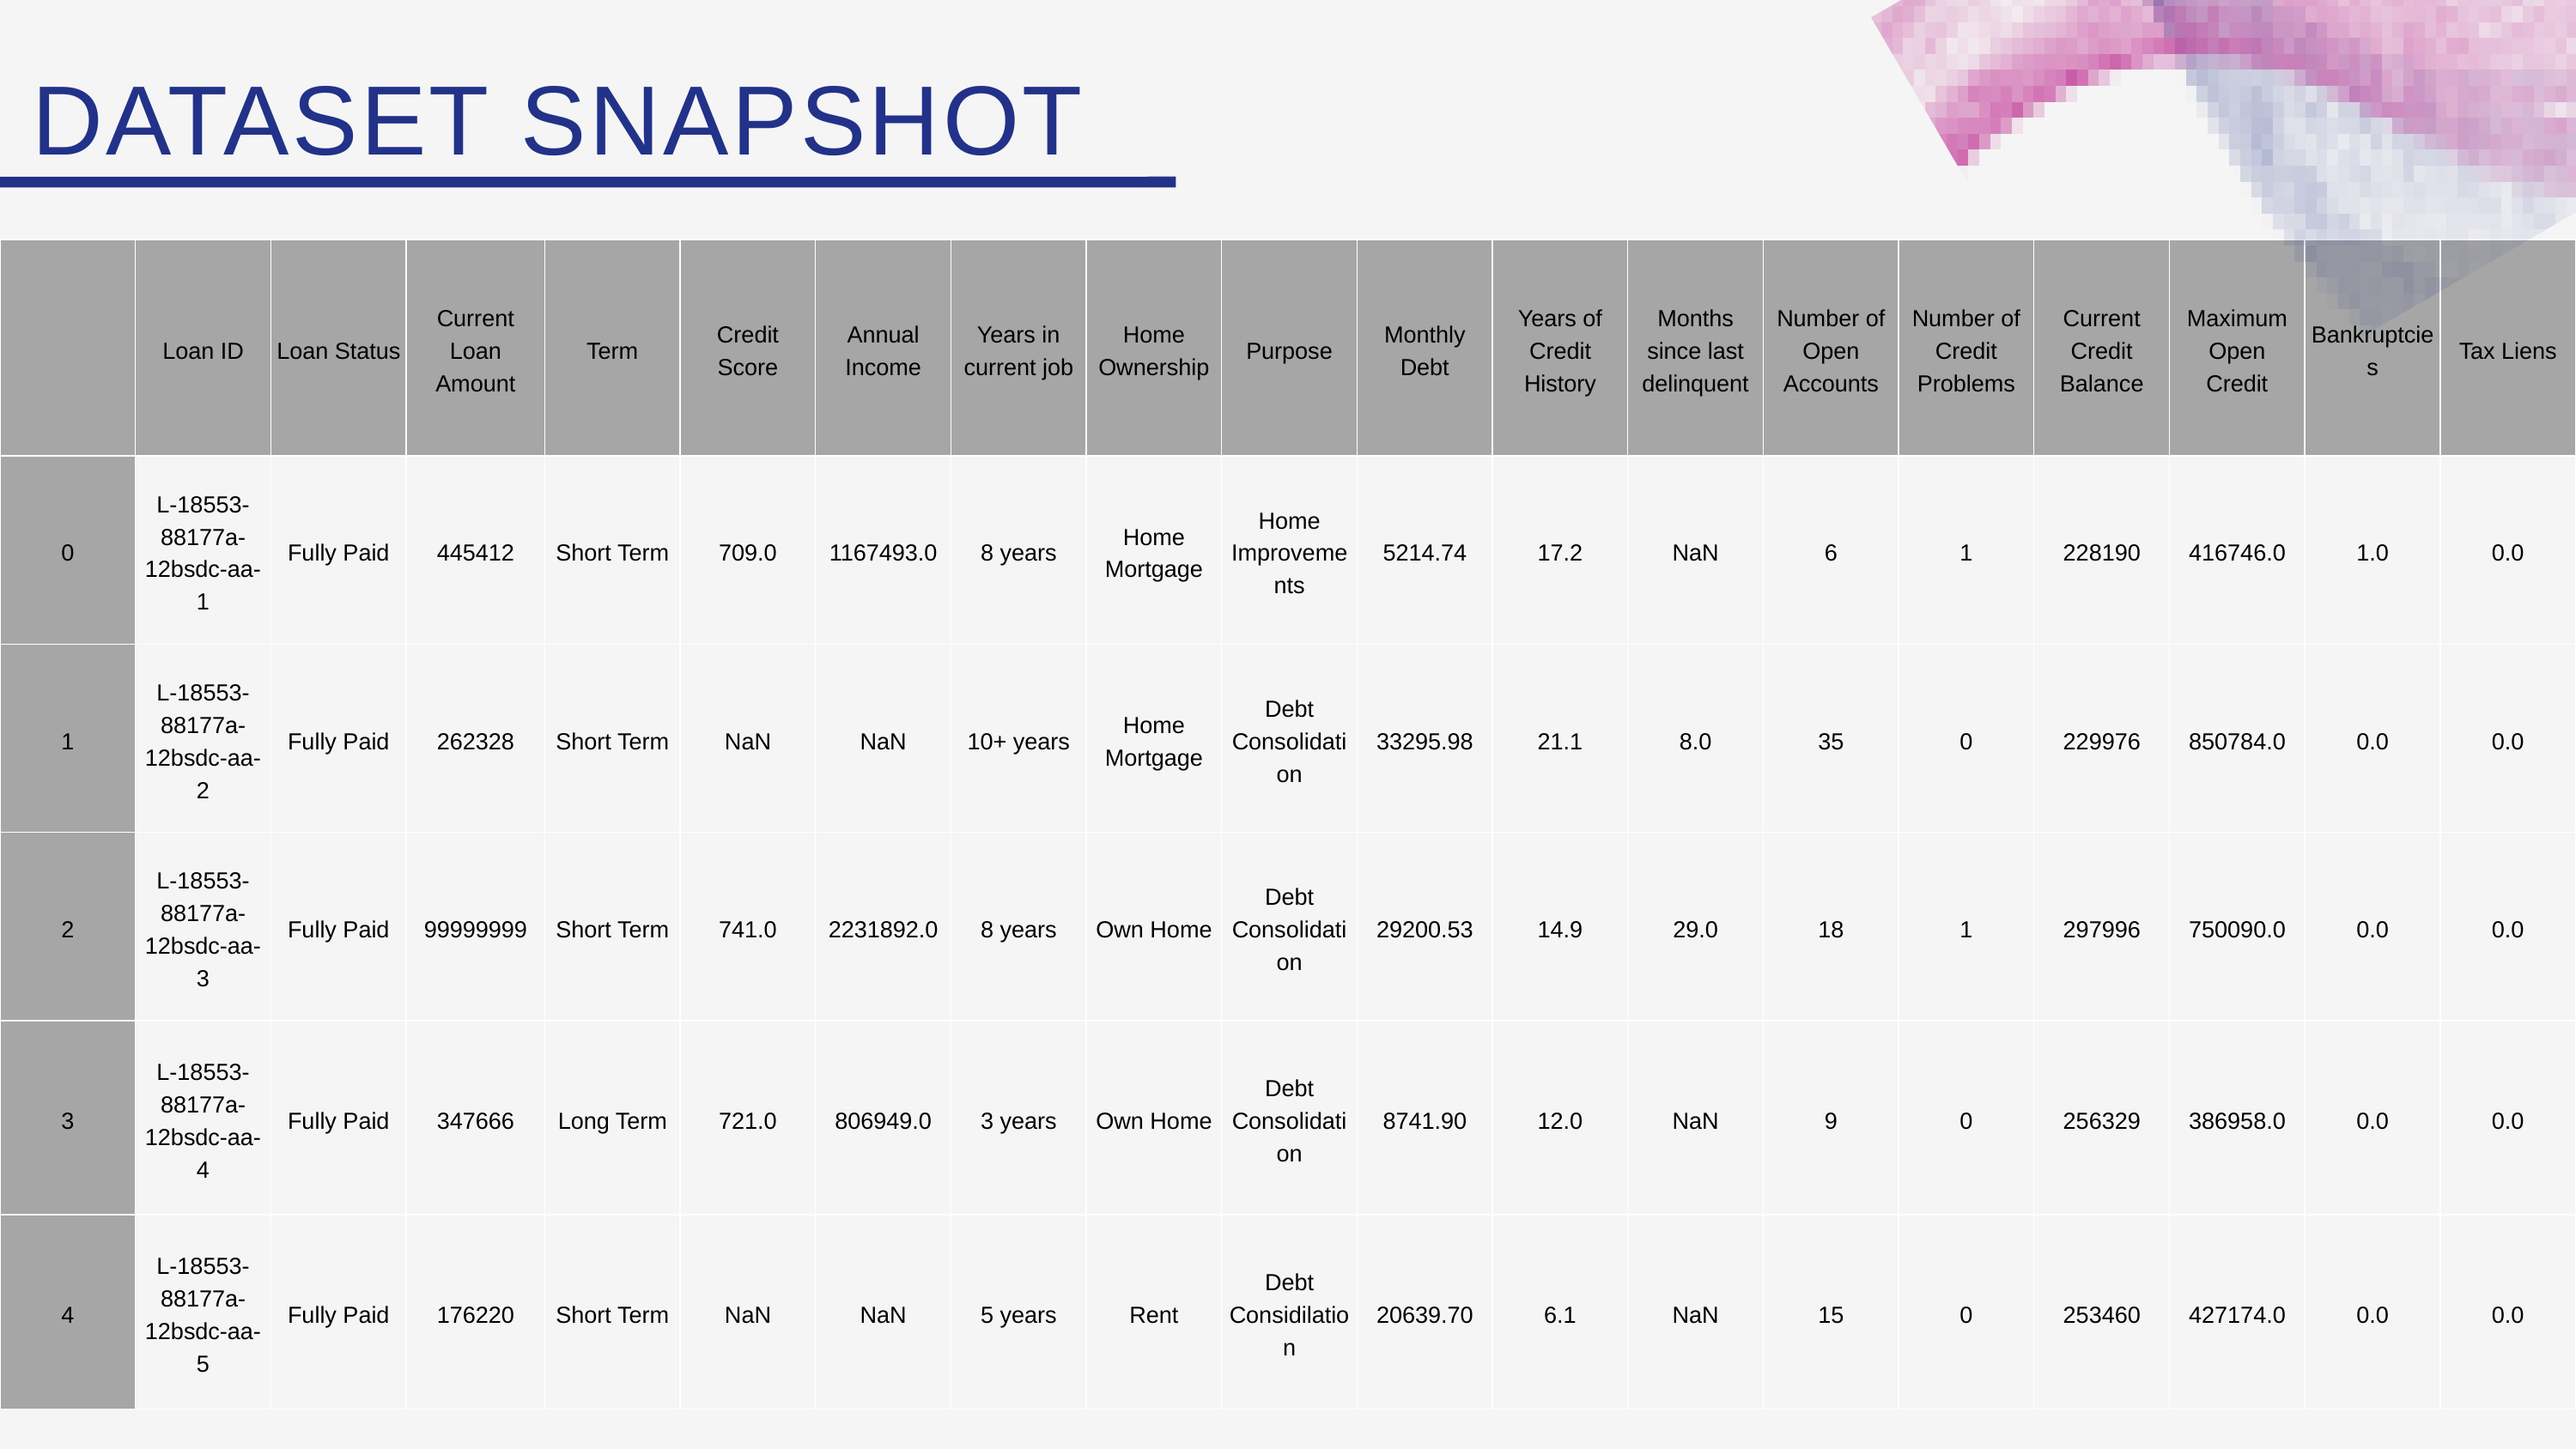

DATASET SNAPSHOT

|  | Loan ID | Loan Status | Current Loan Amount | Term | Credit Score | Annual Income | Years in current job | Home Ownership | Purpose | Monthly Debt | Years of Credit History | Months since last delinquent | Number of Open Accounts | Number of Credit Problems | Current Credit Balance | Maximum Open Credit | Bankruptcies | Tax Liens |
| --- | --- | --- | --- | --- | --- | --- | --- | --- | --- | --- | --- | --- | --- | --- | --- | --- | --- | --- |
| 0 | L-18553-88177a-12bsdc-aa-1 | Fully Paid | 445412 | Short Term | 709.0 | 1167493.0 | 8 years | Home Mortgage | Home Improvements | 5214.74 | 17.2 | NaN | 6 | 1 | 228190 | 416746.0 | 1.0 | 0.0 |
| 1 | L-18553-88177a-12bsdc-aa-2 | Fully Paid | 262328 | Short Term | NaN | NaN | 10+ years | Home Mortgage | Debt Consolidation | 33295.98 | 21.1 | 8.0 | 35 | 0 | 229976 | 850784.0 | 0.0 | 0.0 |
| 2 | L-18553-88177a-12bsdc-aa-3 | Fully Paid | 99999999 | Short Term | 741.0 | 2231892.0 | 8 years | Own Home | Debt Consolidation | 29200.53 | 14.9 | 29.0 | 18 | 1 | 297996 | 750090.0 | 0.0 | 0.0 |
| 3 | L-18553-88177a-12bsdc-aa-4 | Fully Paid | 347666 | Long Term | 721.0 | 806949.0 | 3 years | Own Home | Debt Consolidation | 8741.90 | 12.0 | NaN | 9 | 0 | 256329 | 386958.0 | 0.0 | 0.0 |
| 4 | L-18553-88177a-12bsdc-aa-5 | Fully Paid | 176220 | Short Term | NaN | NaN | 5 years | Rent | Debt Considilation | 20639.70 | 6.1 | NaN | 15 | 0 | 253460 | 427174.0 | 0.0 | 0.0 |